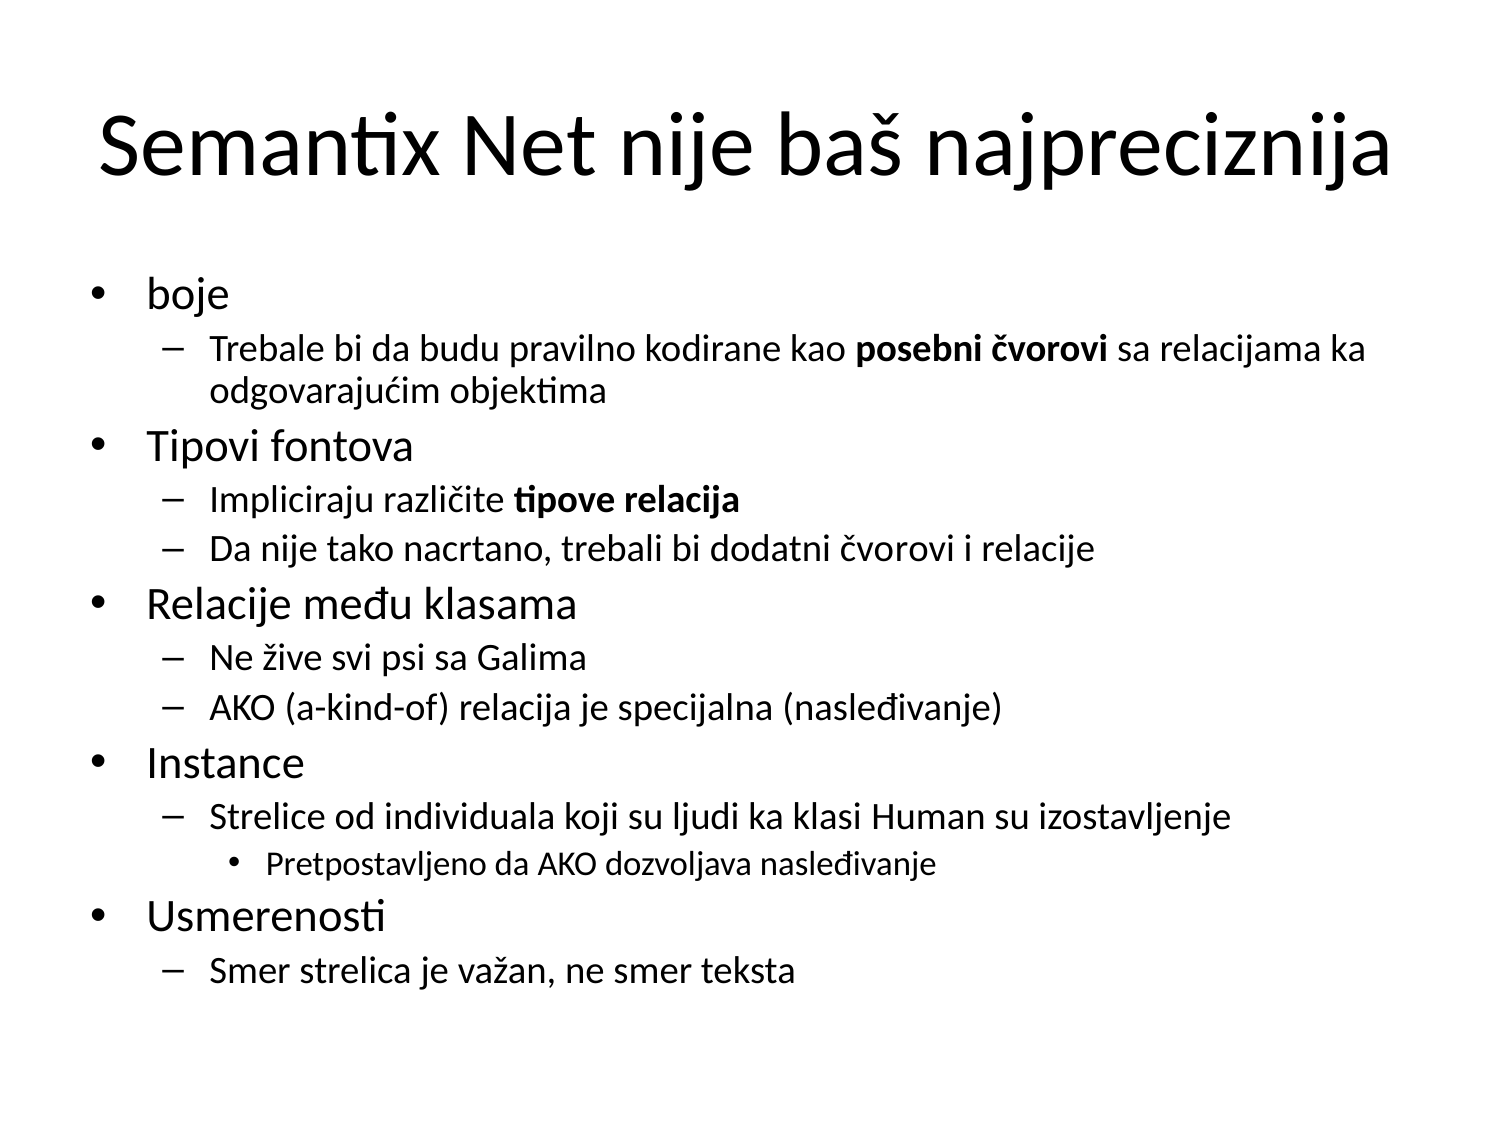

# Semantix Net nije baš najpreciznija
boje
Trebale bi da budu pravilno kodirane kao posebni čvorovi sa relacijama ka odgovarajućim objektima
Tipovi fontova
Impliciraju različite tipove relacija
Da nije tako nacrtano, trebali bi dodatni čvorovi i relacije
Relacije među klasama
Ne žive svi psi sa Galima
AKO (a-kind-of) relacija je specijalna (nasleđivanje)
Instance
Strelice od individuala koji su ljudi ka klasi Human su izostavljenje
Pretpostavljeno da AKO dozvoljava nasleđivanje
Usmerenosti
Smer strelica je važan, ne smer teksta